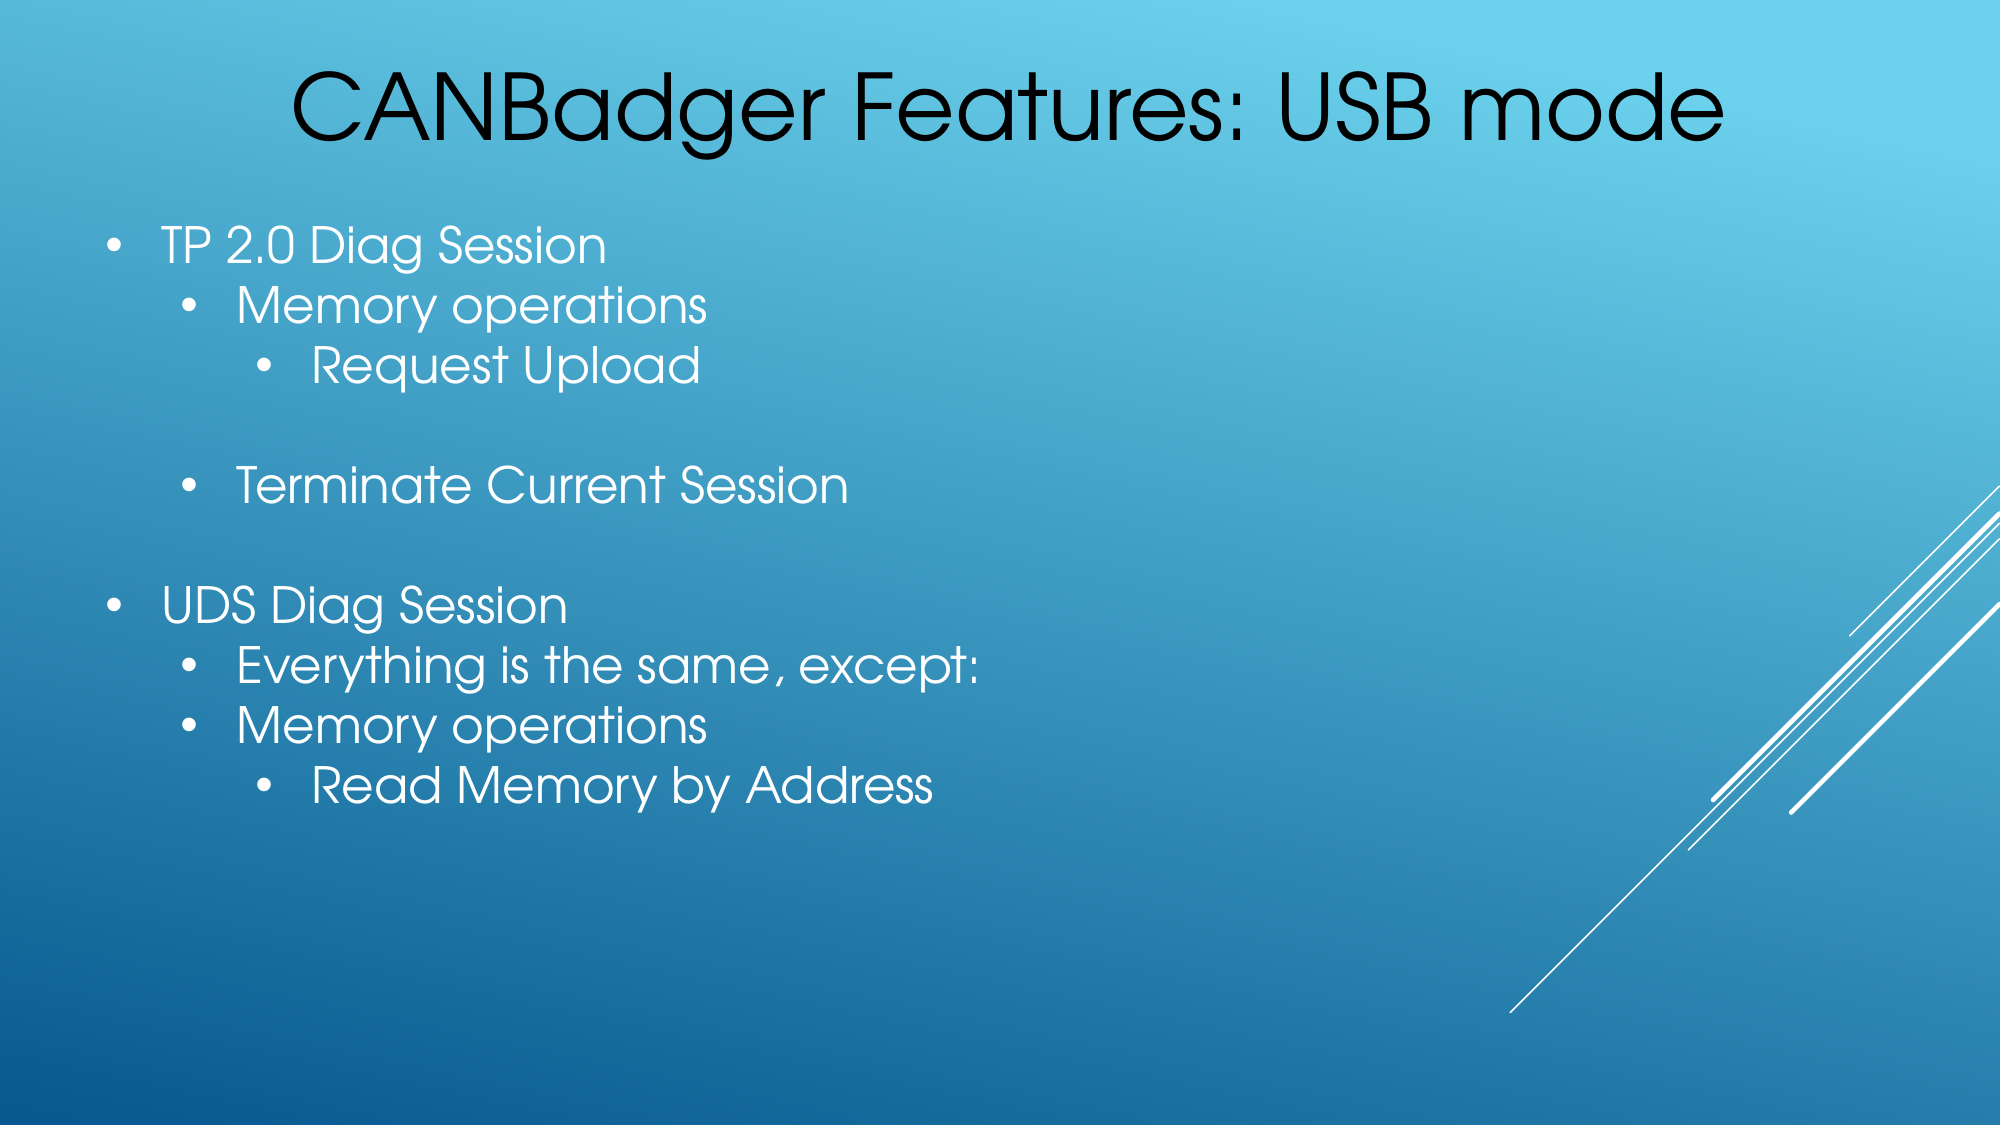

CANBadger Features: USB mode
TP 2.0 Diag Session
Memory operations
Request Upload

Terminate Current Session

UDS Diag Session
Everything is the same, except:
Memory operations
Read Memory by Address